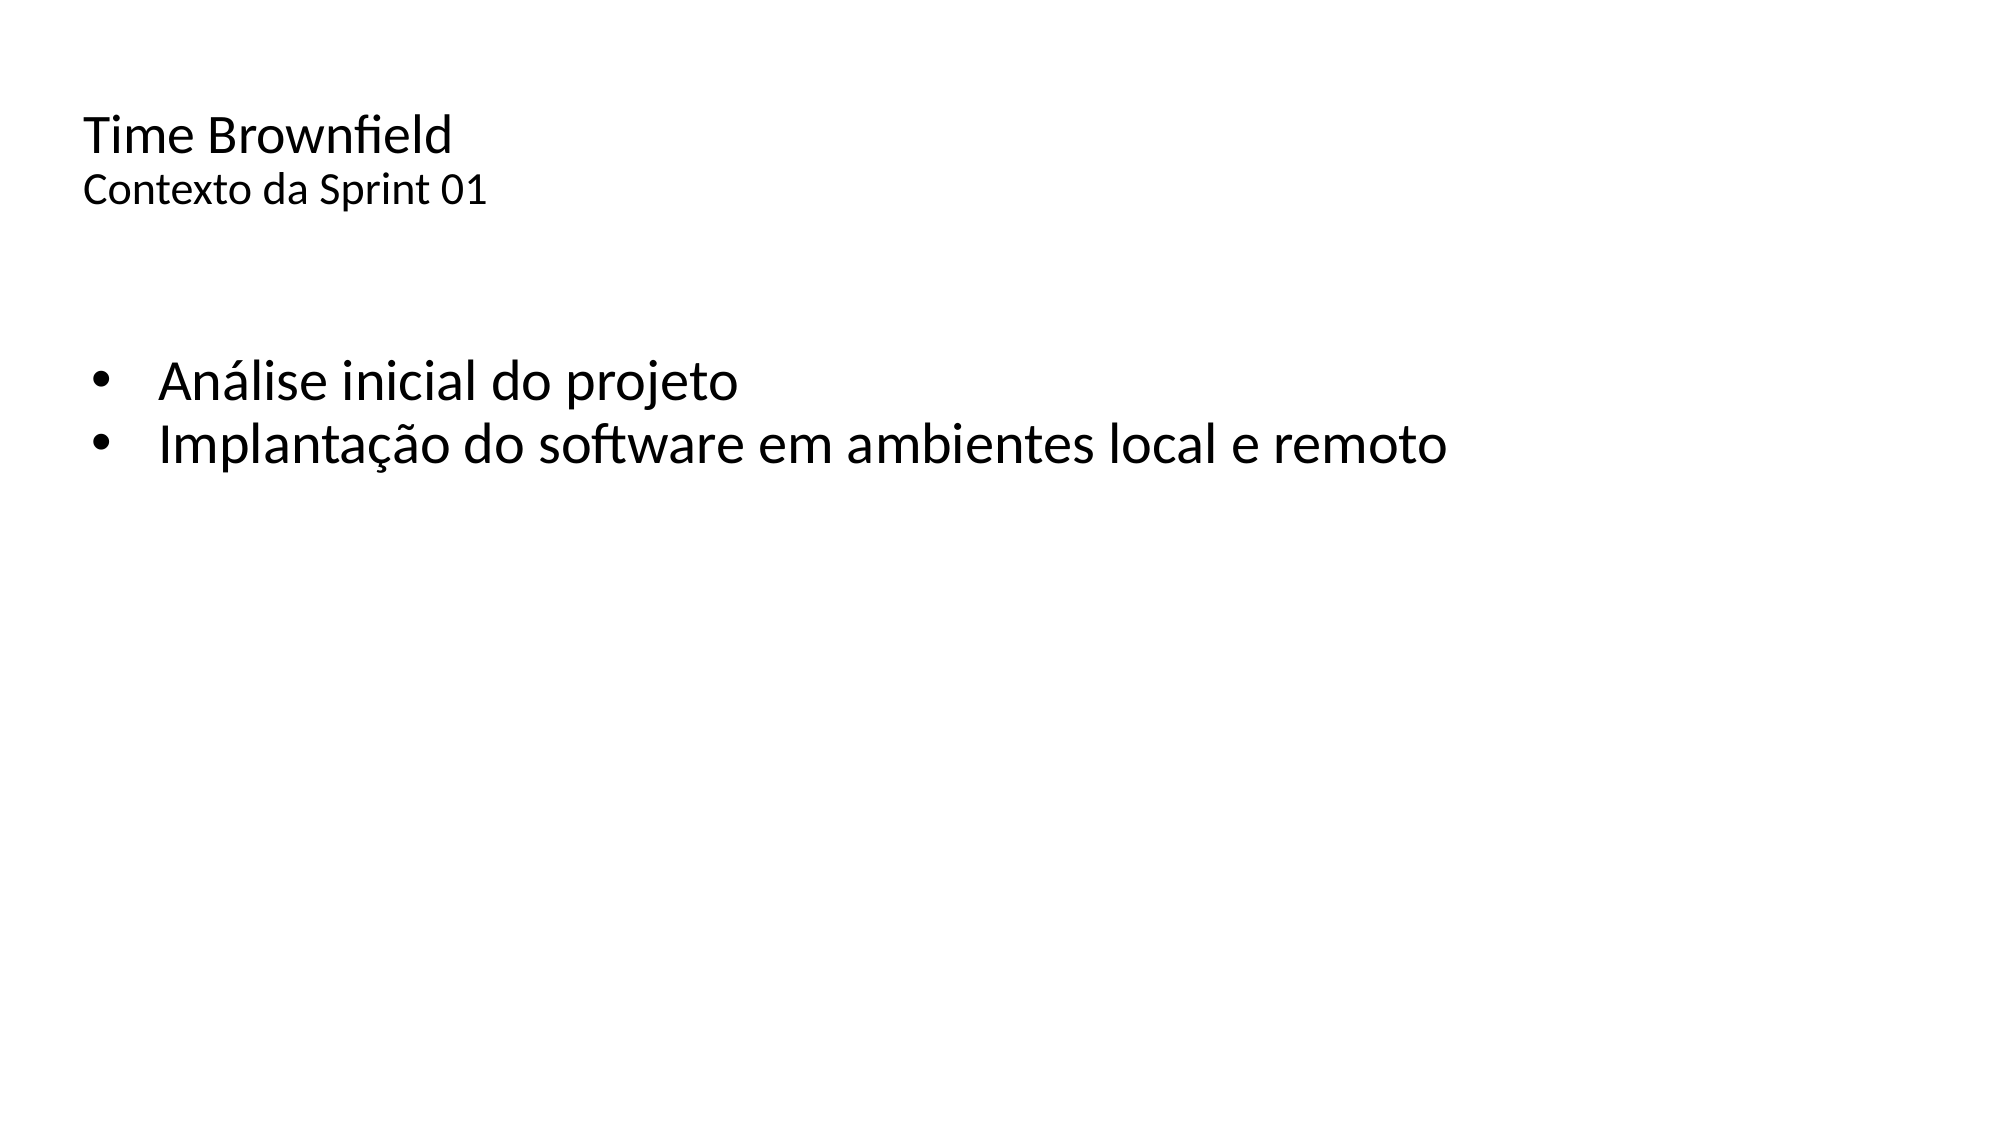

# Time Brownfield Contexto da Sprint 01

Análise inicial do projeto
Implantação do software em ambientes local e remoto